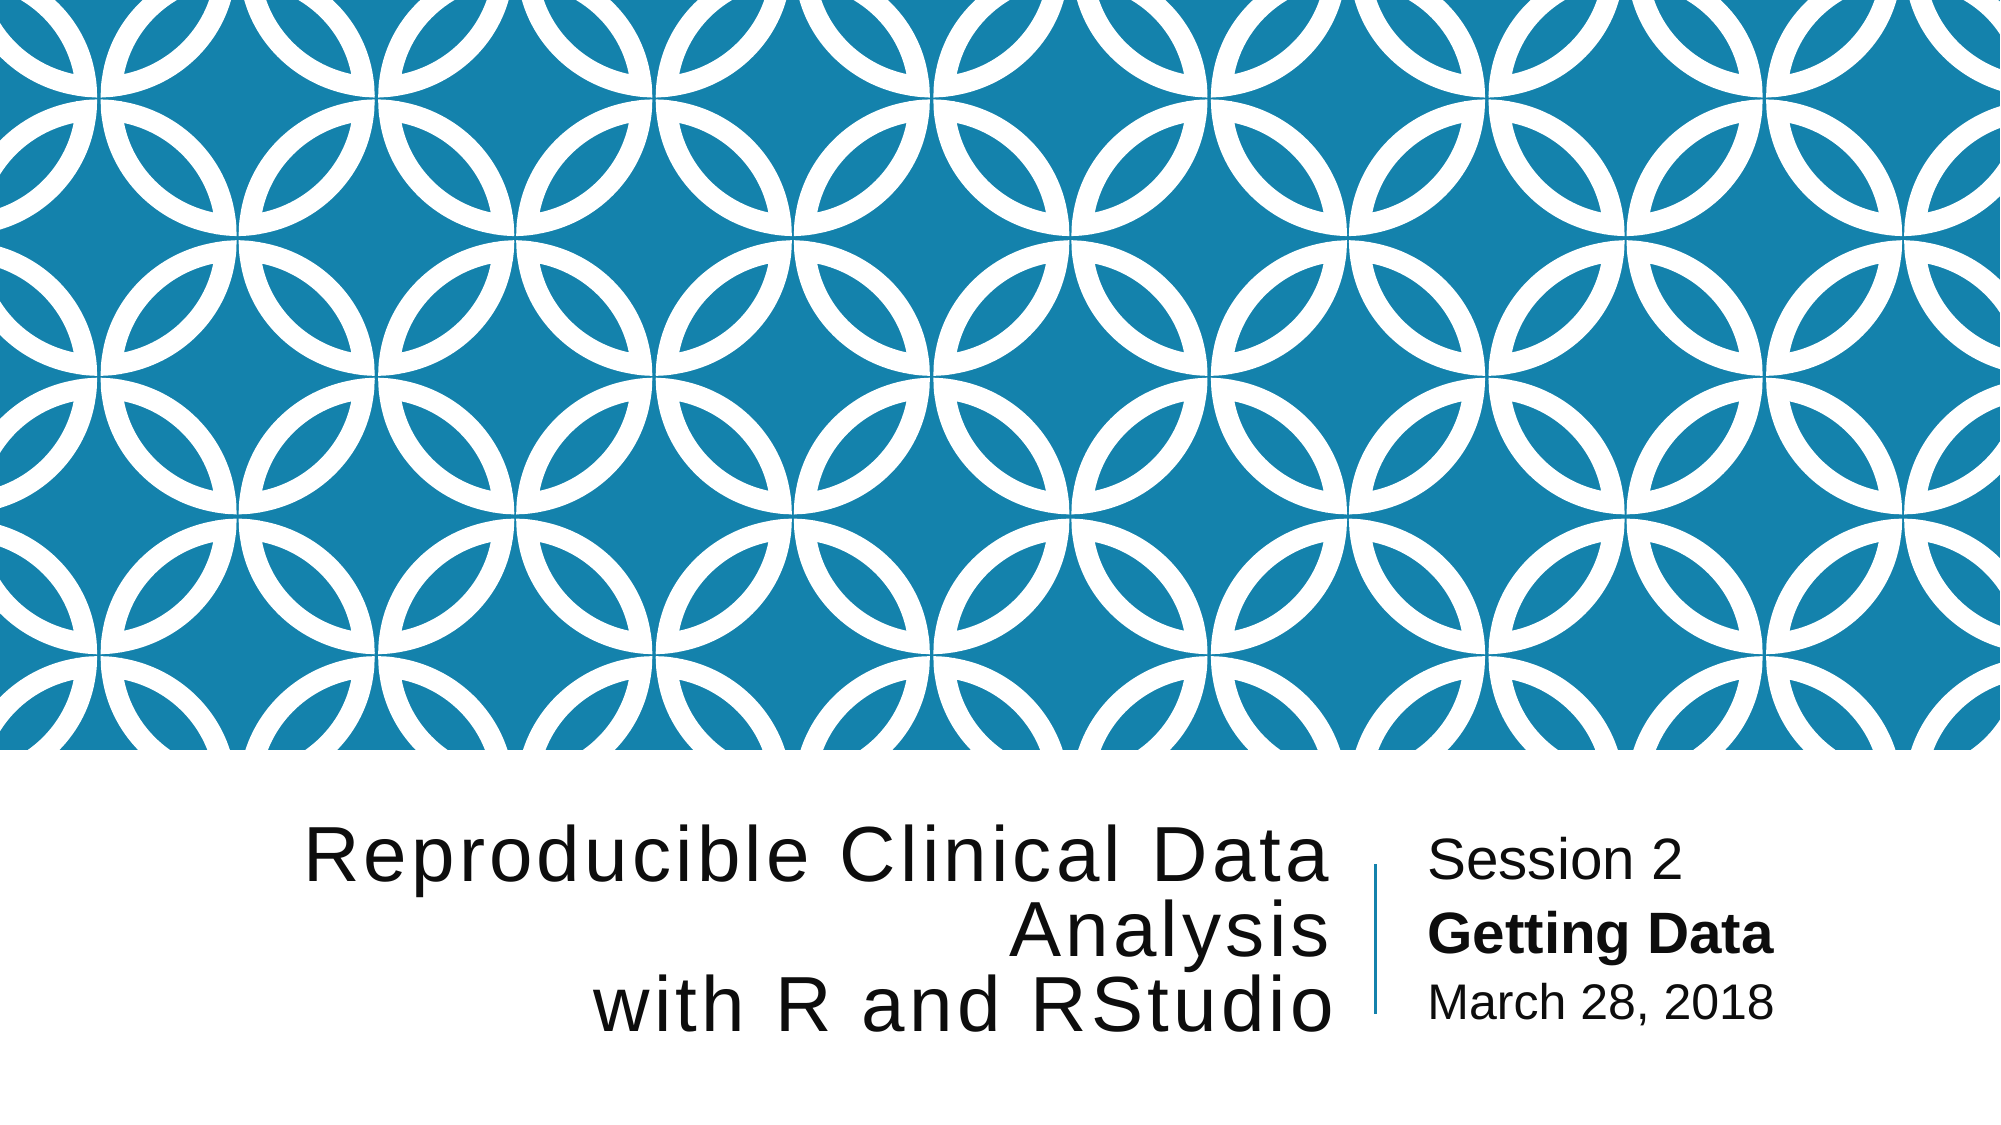

Session 2
Getting Data
March 28, 2018
# Reproducible Clinical Data Analysis with R and RStudio